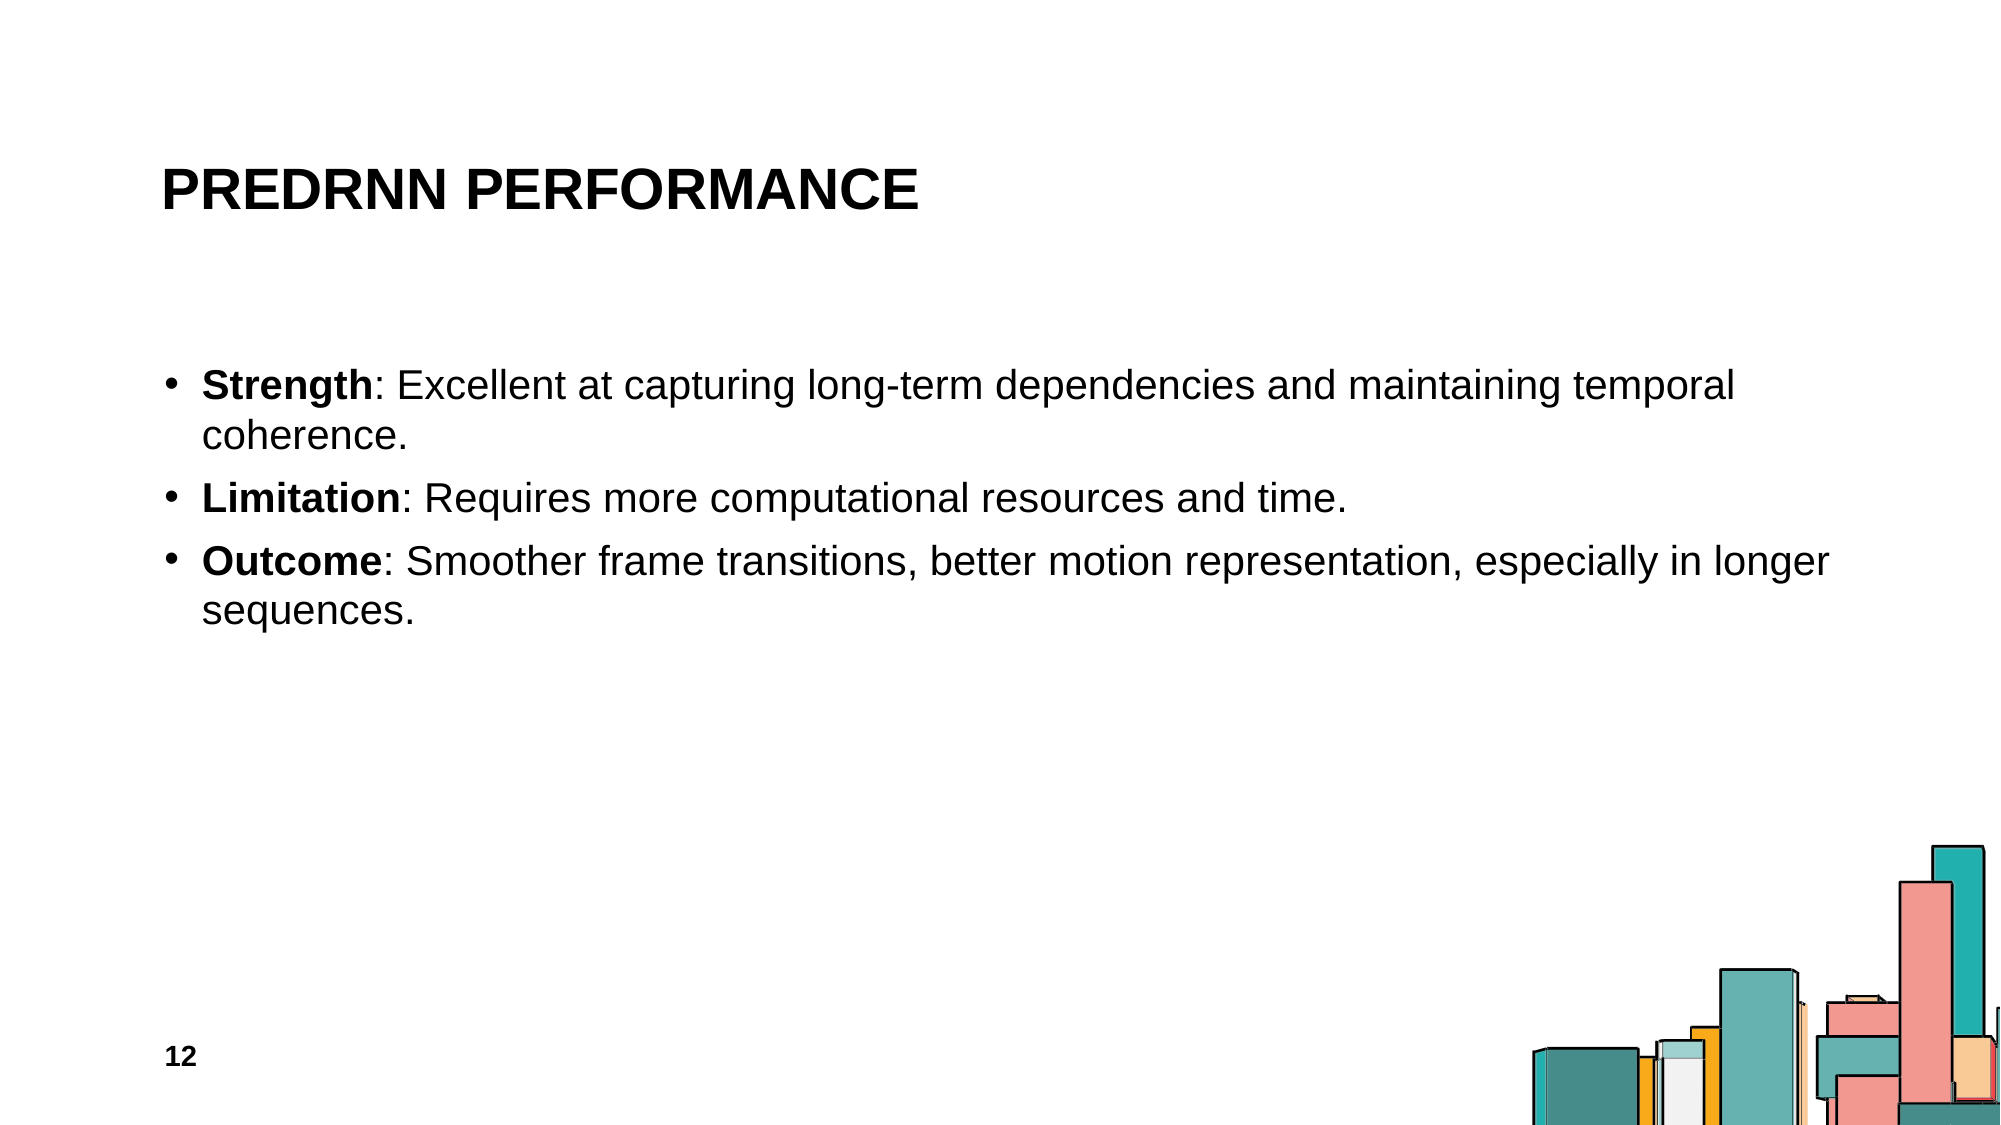

# PREDRNN Performance
Strength: Excellent at capturing long-term dependencies and maintaining temporal coherence.
Limitation: Requires more computational resources and time.
Outcome: Smoother frame transitions, better motion representation, especially in longer sequences.
12